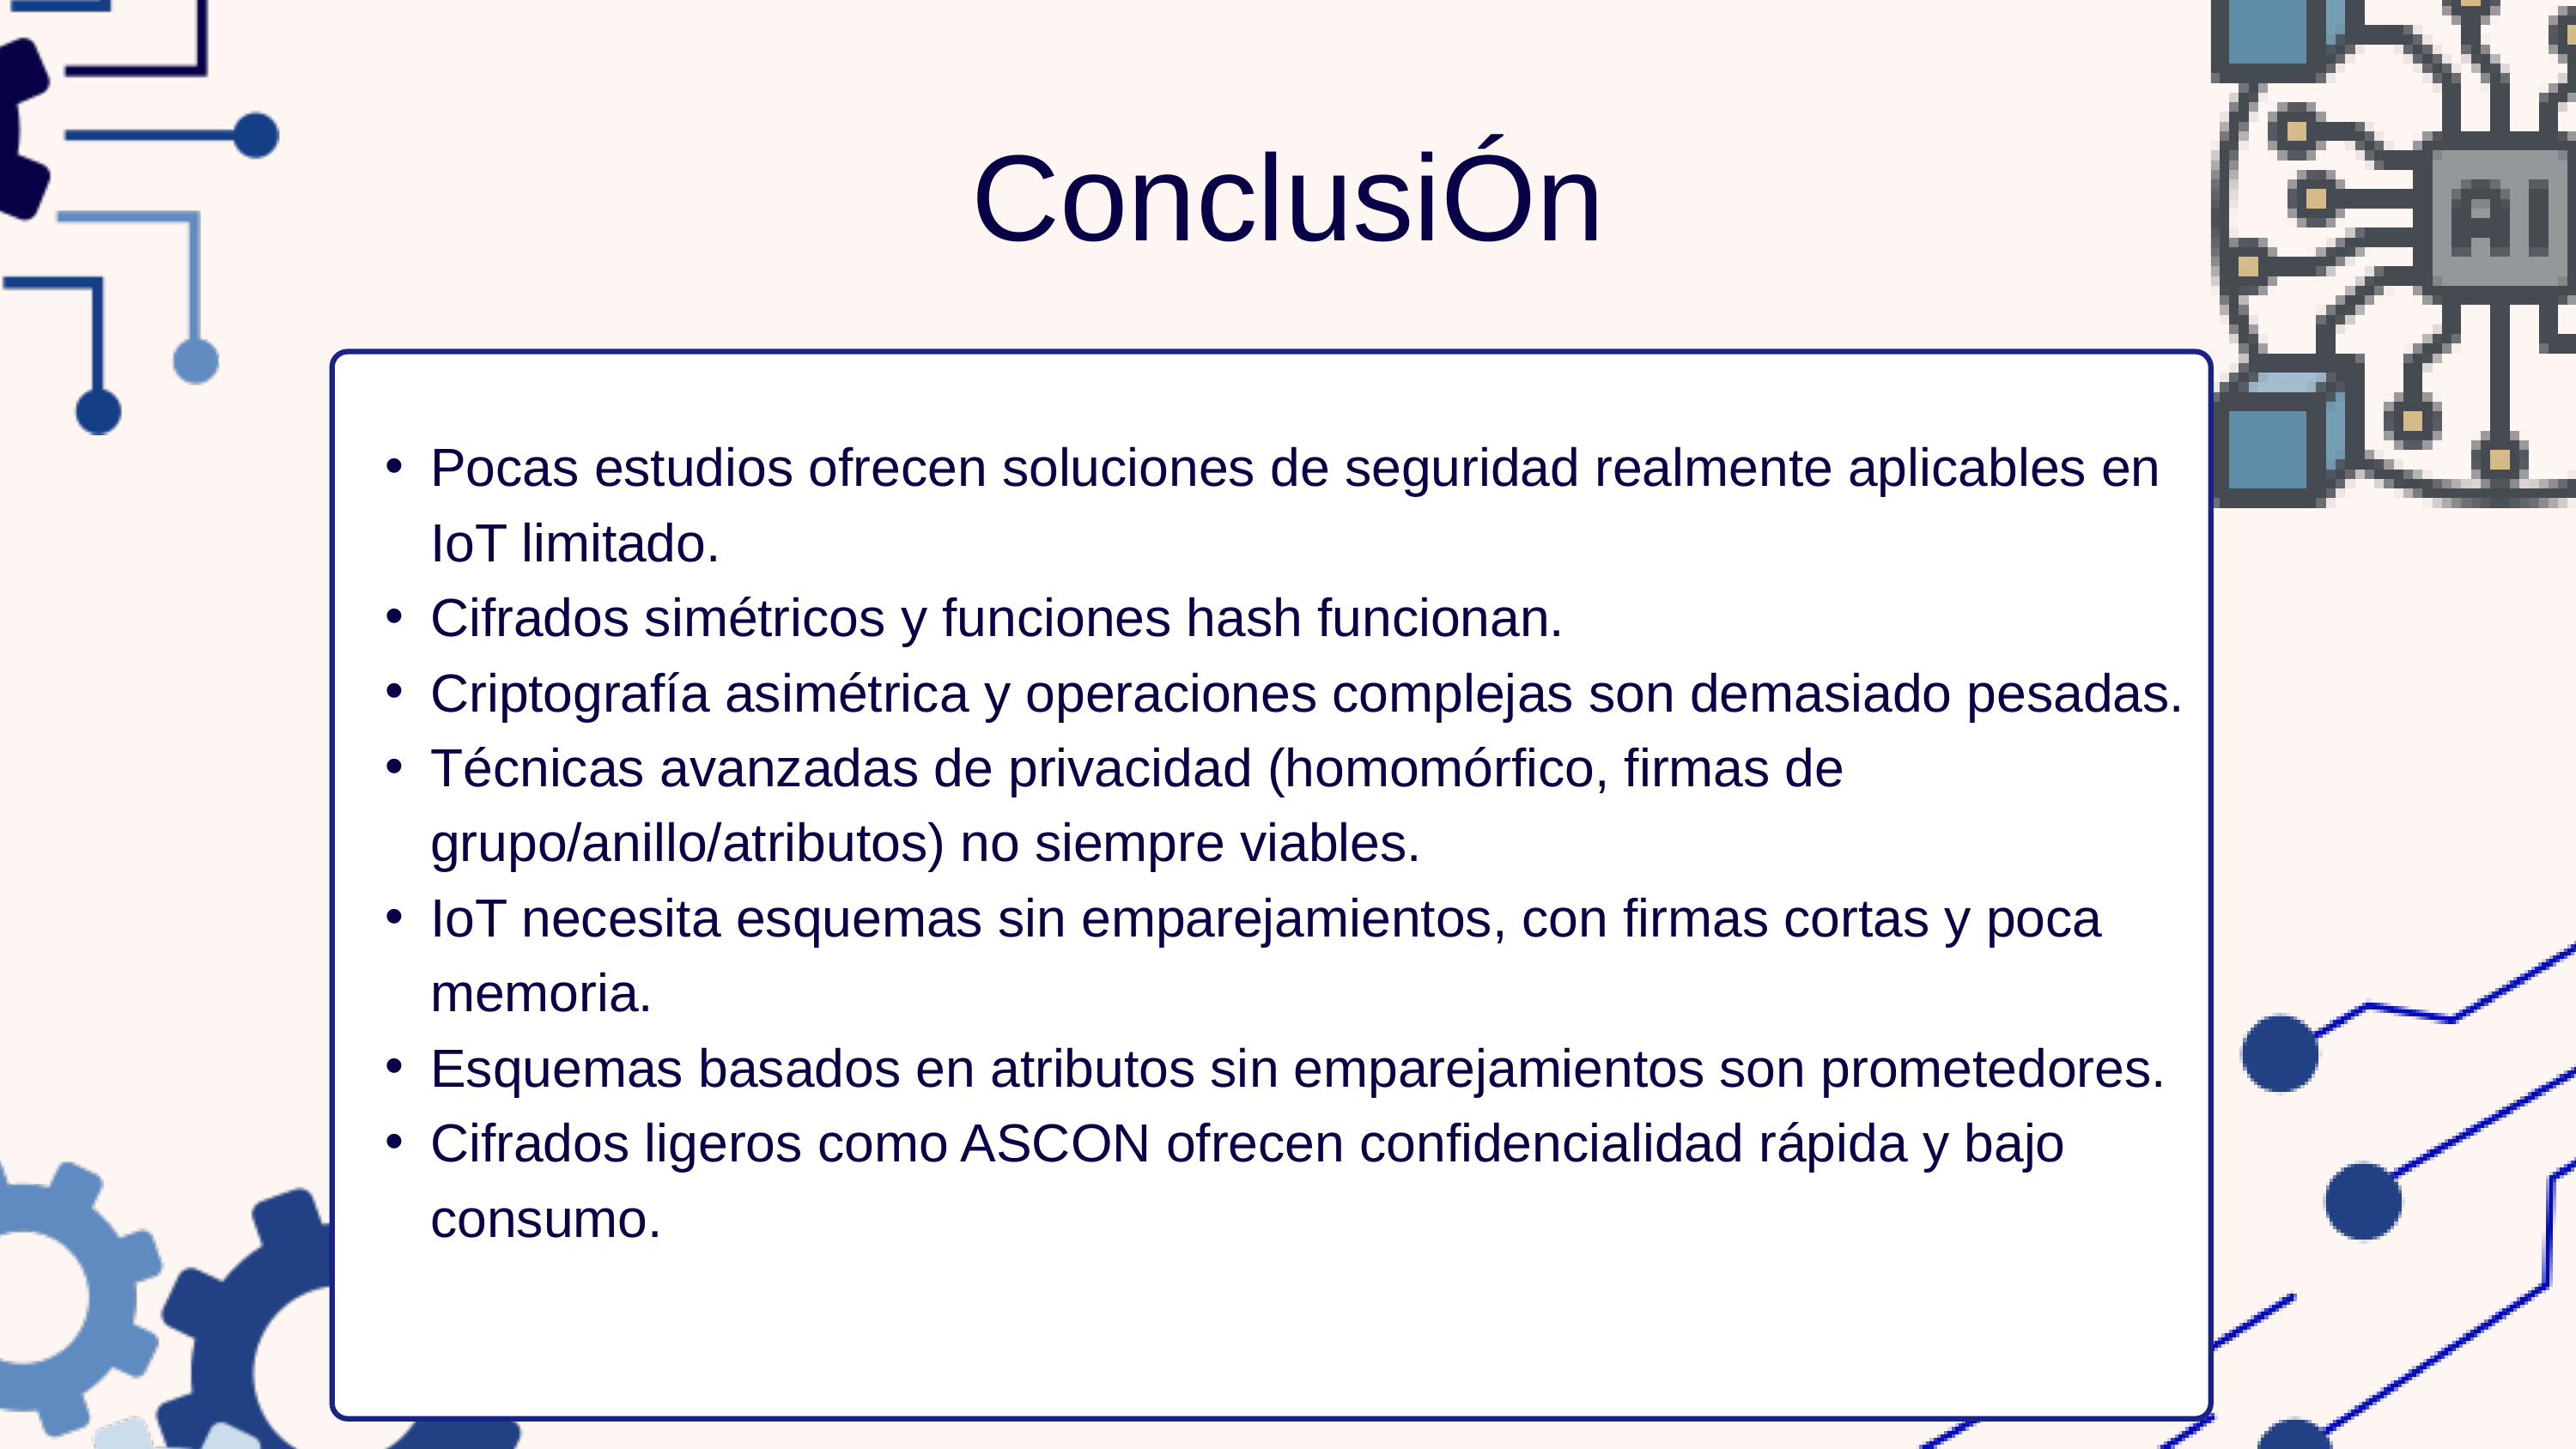

ConclusiÓn

Pocas estudios ofrecen soluciones de seguridad realmente aplicables en IoT limitado.
Cifrados simétricos y funciones hash funcionan.
Criptografía asimétrica y operaciones complejas son demasiado pesadas.
Técnicas avanzadas de privacidad (homomórfico, firmas de grupo/anillo/atributos) no siempre viables.
IoT necesita esquemas sin emparejamientos, con firmas cortas y poca memoria.
Esquemas basados en atributos sin emparejamientos son prometedores.
Cifrados ligeros como ASCON ofrecen confidencialidad rápida y bajo consumo.